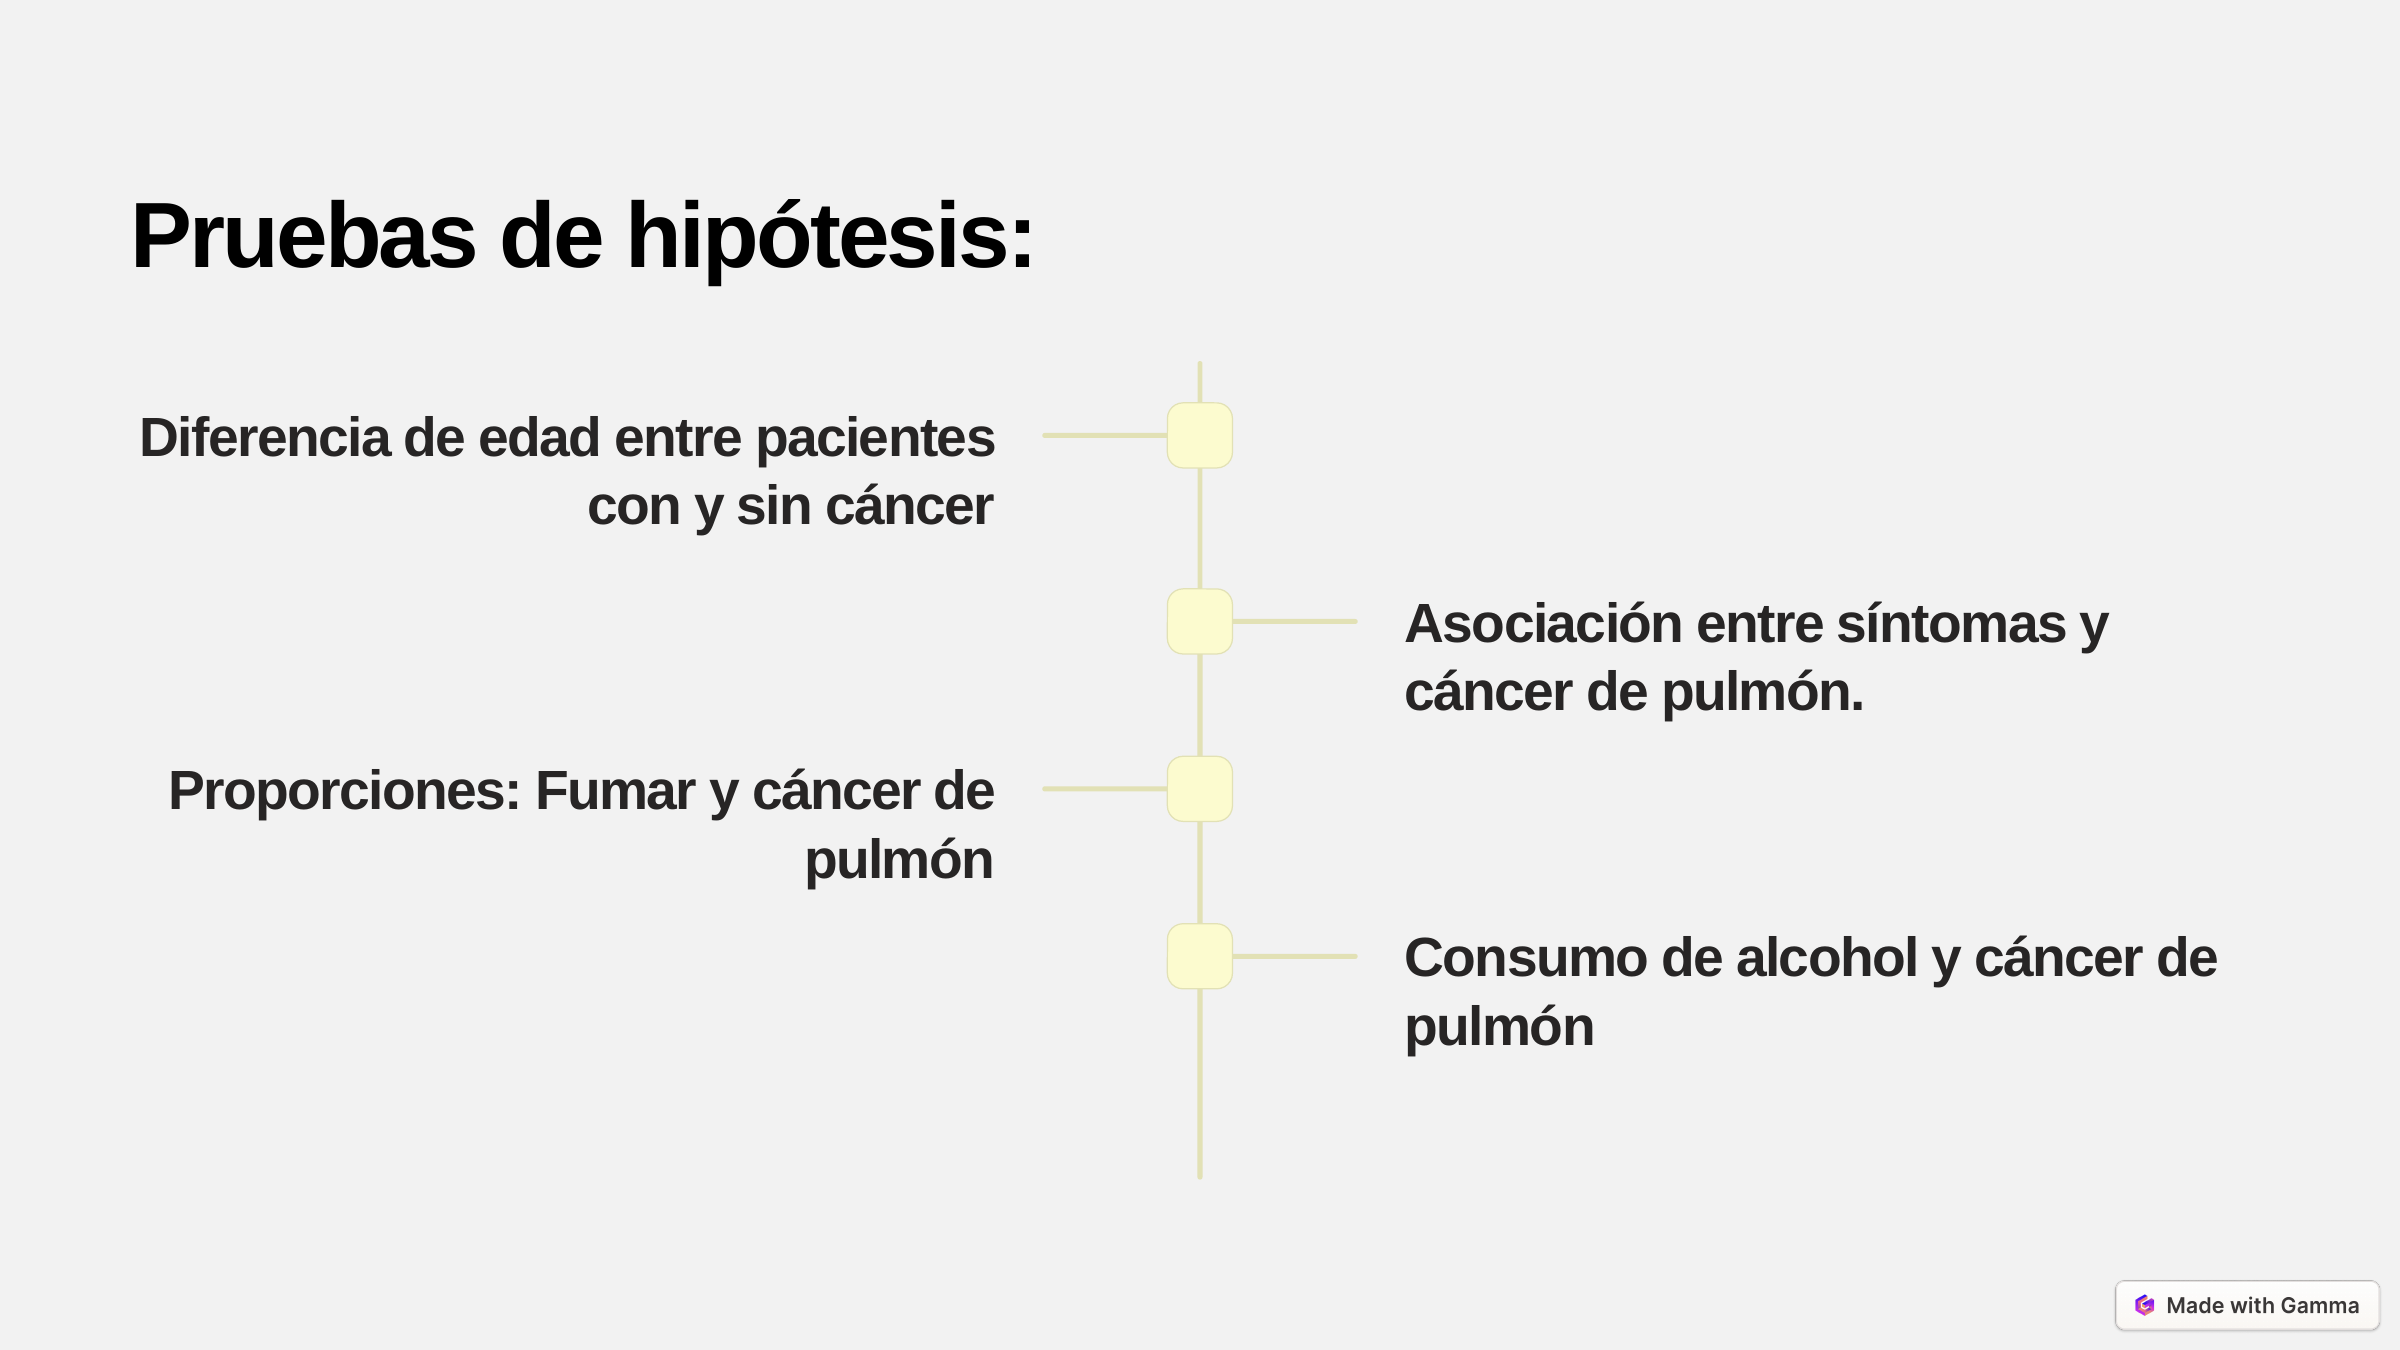

Pruebas de hipótesis:

Diferencia de edad entre pacientes con y sin cáncer

Asociación entre síntomas y cáncer de pulmón.

Proporciones: Fumar y cáncer de pulmón

Consumo de alcohol y cáncer de pulmón